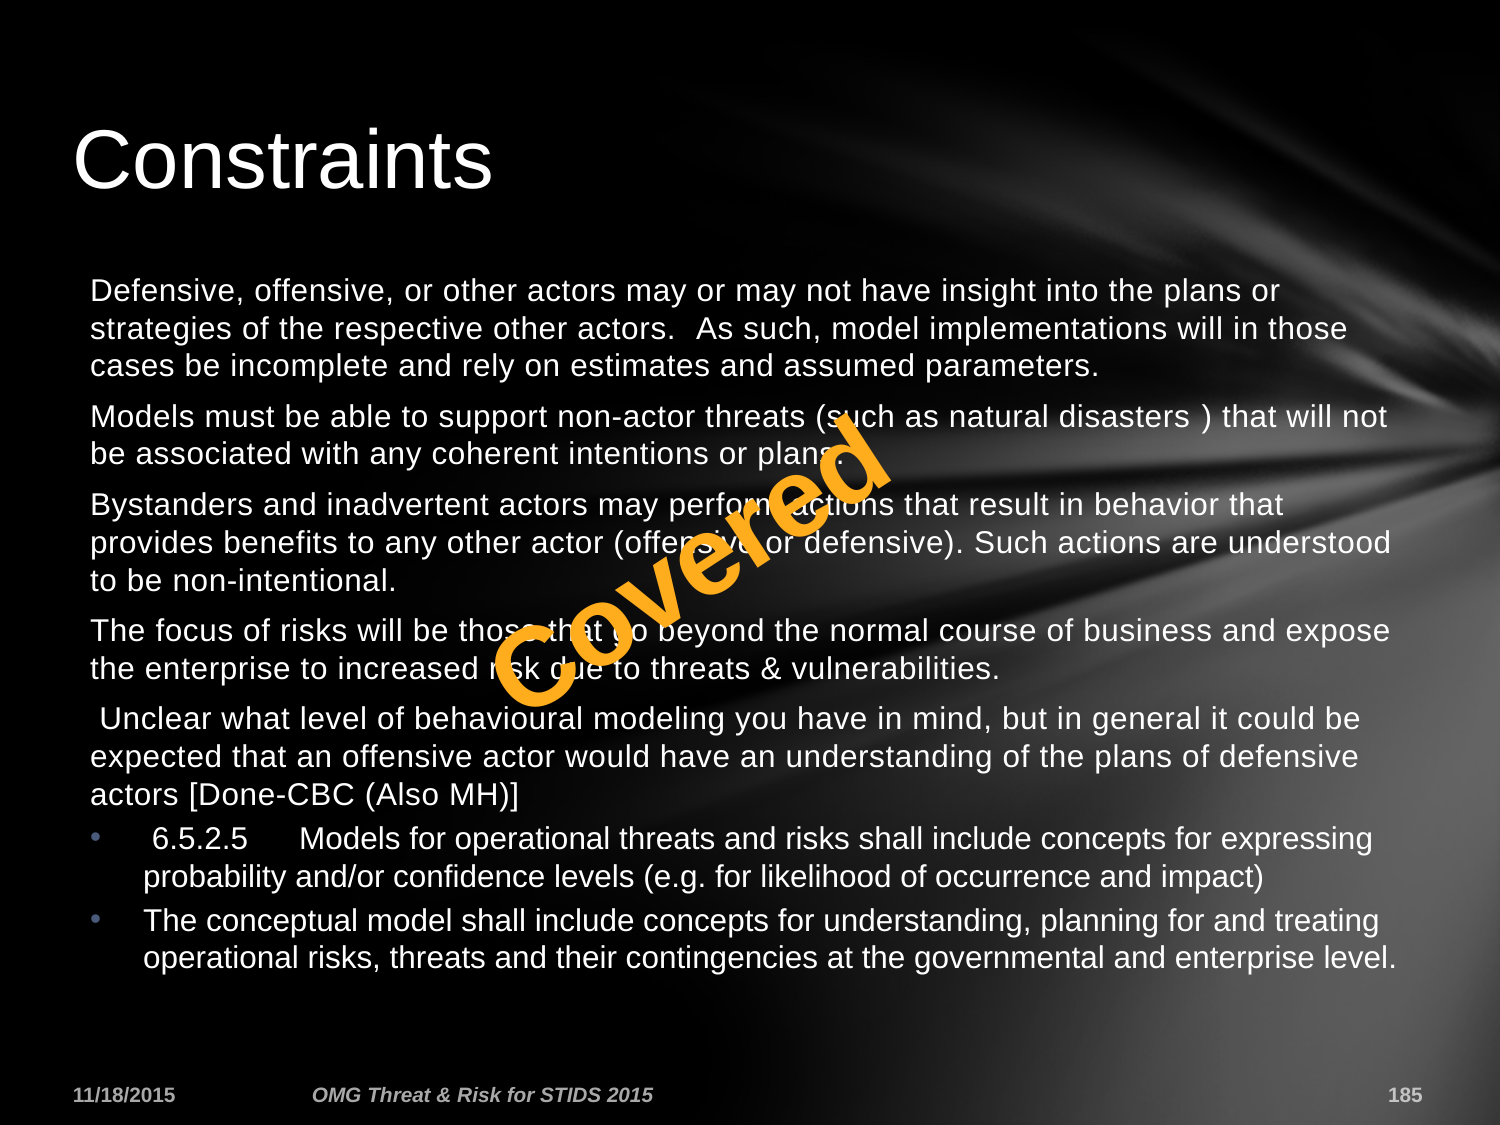

# Constraints
Defensive, offensive, or other actors may or may not have insight into the plans or strategies of the respective other actors.  As such, model implementations will in those cases be incomplete and rely on estimates and assumed parameters.
Models must be able to support non-actor threats (such as natural disasters ) that will not be associated with any coherent intentions or plans.
Bystanders and inadvertent actors may perform actions that result in behavior that provides benefits to any other actor (offensive or defensive). Such actions are understood to be non-intentional.
The focus of risks will be those that go beyond the normal course of business and expose the enterprise to increased risk due to threats & vulnerabilities.
 Unclear what level of behavioural modeling you have in mind, but in general it could be expected that an offensive actor would have an understanding of the plans of defensive actors [Done-CBC (Also MH)]
 6.5.2.5	Models for operational threats and risks shall include concepts for expressing probability and/or confidence levels (e.g. for likelihood of occurrence and impact)
The conceptual model shall include concepts for understanding, planning for and treating operational risks, threats and their contingencies at the governmental and enterprise level.

Covered
11/18/2015
OMG Threat & Risk for STIDS 2015
185